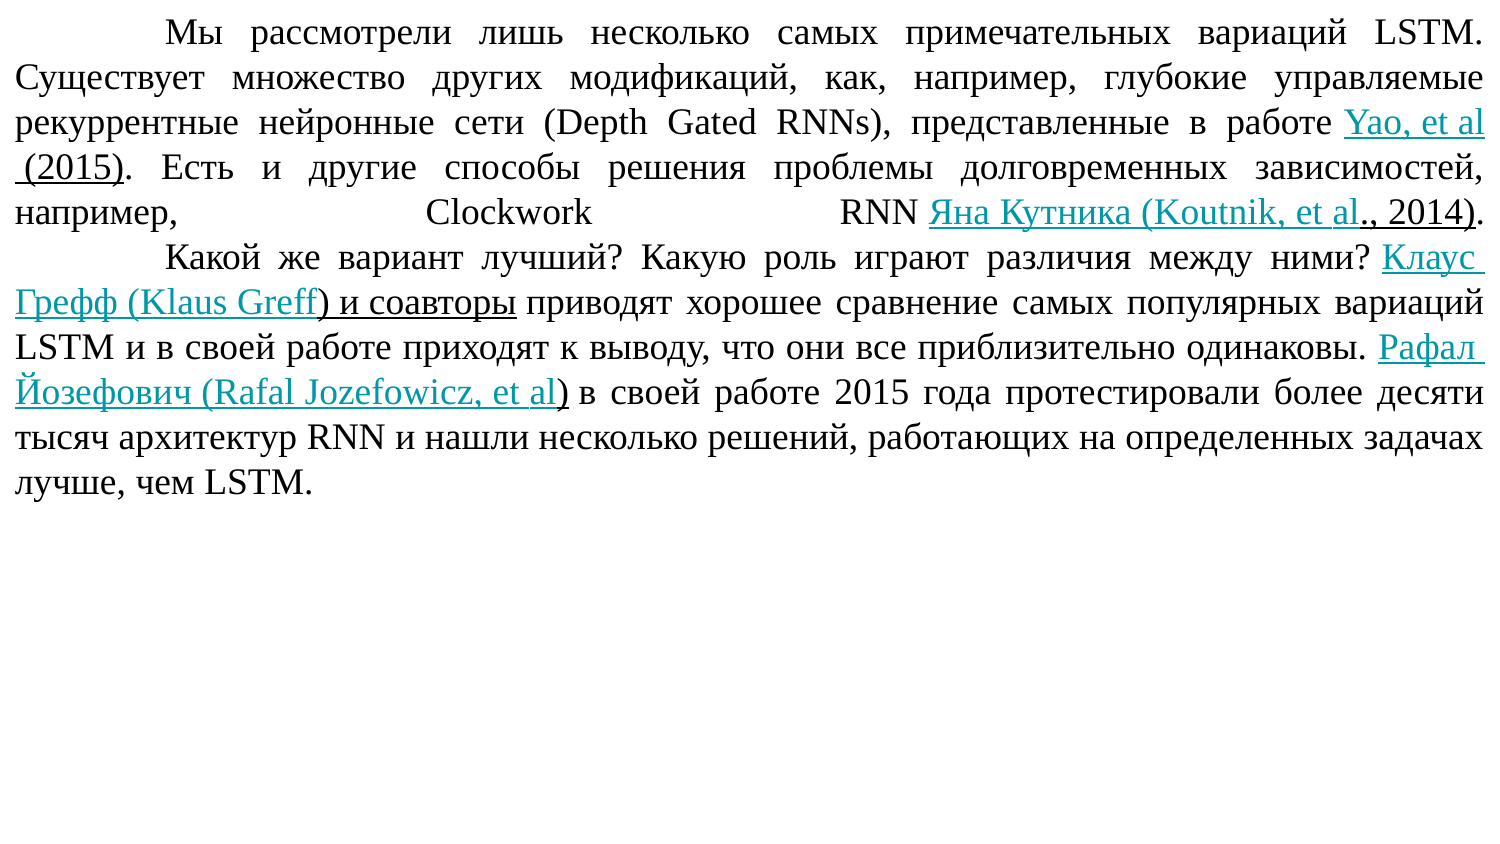

Мы рассмотрели лишь несколько самых примечательных вариаций LSTM. Существует множество других модификаций, как, например, глубокие управляемые рекуррентные нейронные сети (Depth Gated RNNs), представленные в работе Yao, et al (2015). Есть и другие способы решения проблемы долговременных зависимостей, например, Clockwork RNN Яна Кутника (Koutnik, et al., 2014).
	Какой же вариант лучший? Какую роль играют различия между ними? Клаус Грефф (Klaus Greff) и соавторы приводят хорошее сравнение самых популярных вариаций LSTM и в своей работе приходят к выводу, что они все приблизительно одинаковы. Рафал Йозефович (Rafal Jozefowicz, et al) в своей работе 2015 года протестировали более десяти тысяч архитектур RNN и нашли несколько решений, работающих на определенных задачах лучше, чем LSTM.